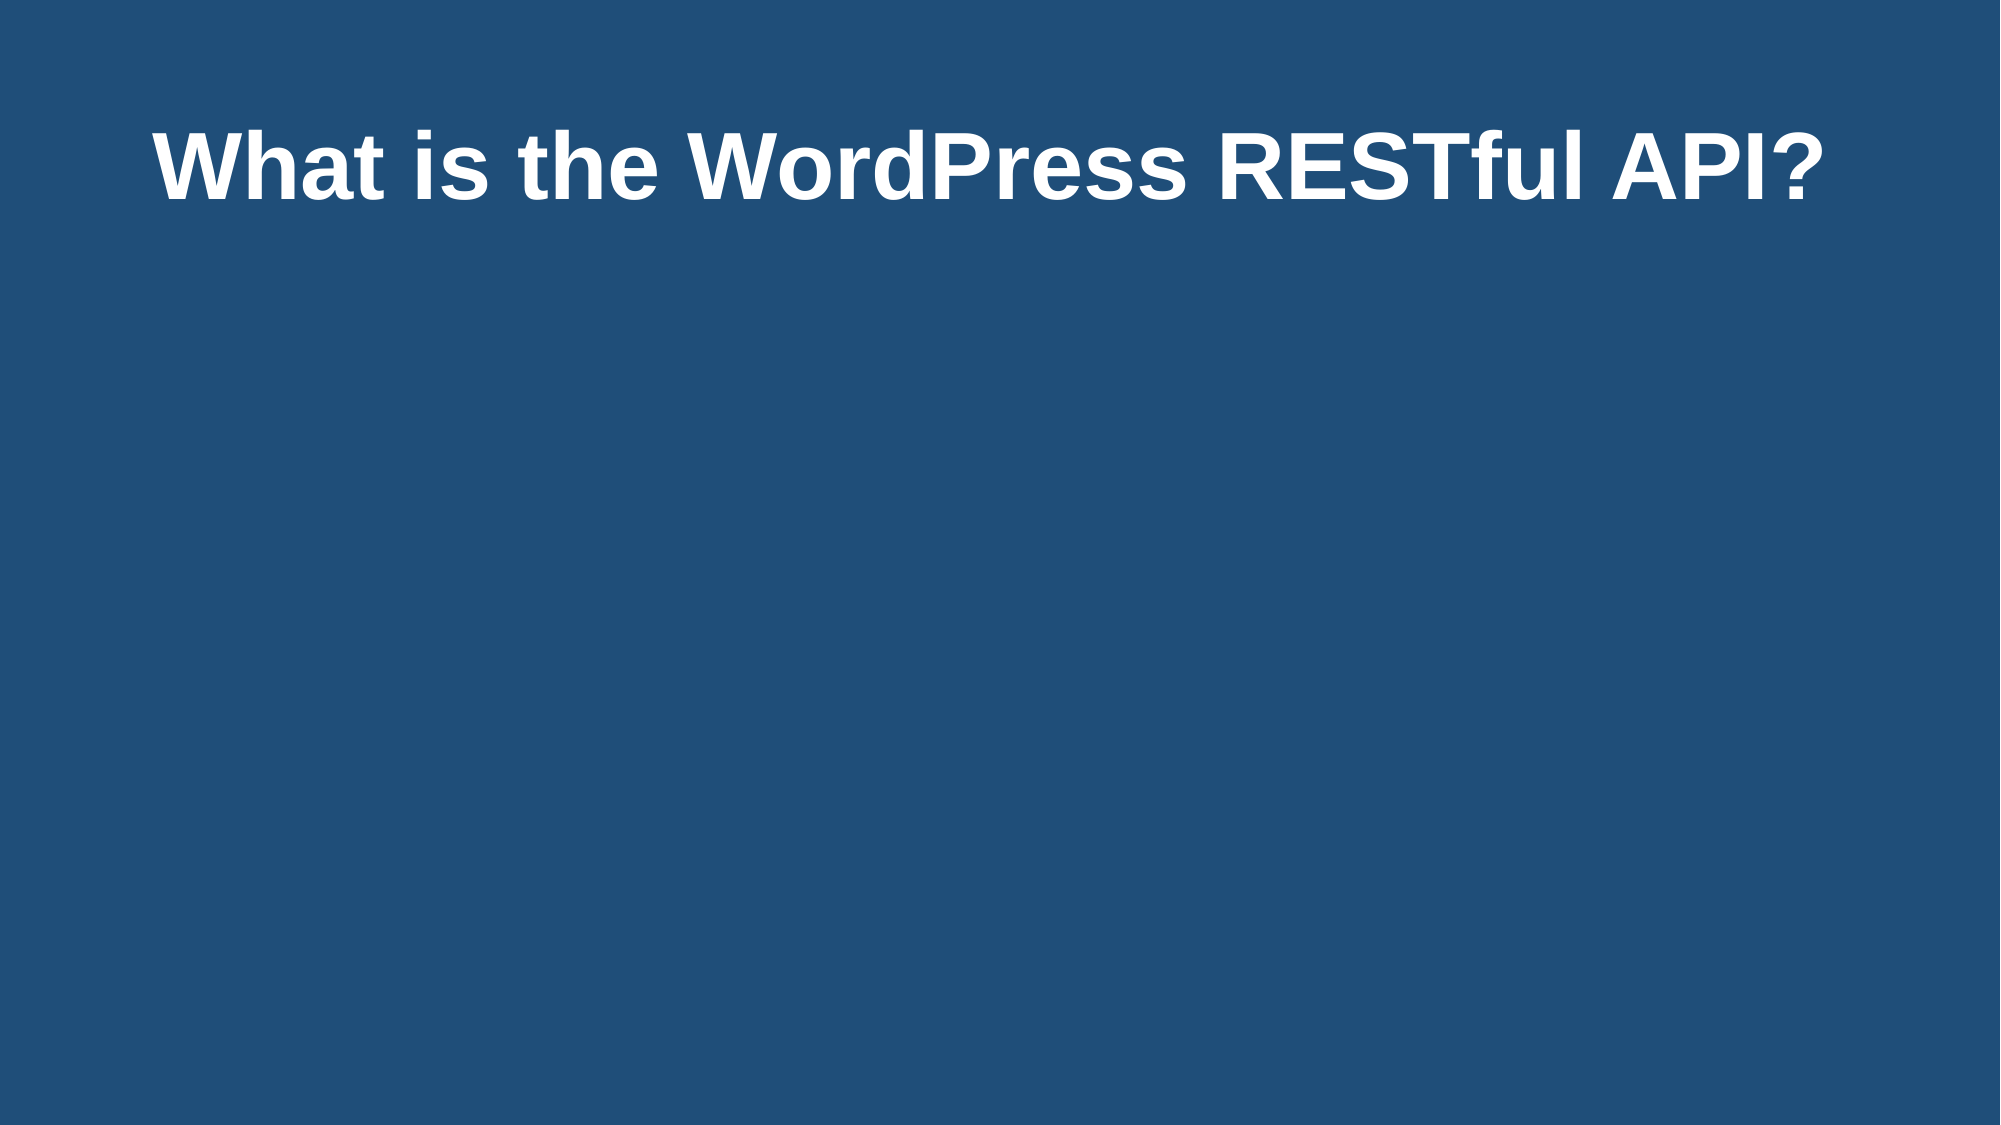

# What is the WordPress RESTful API?